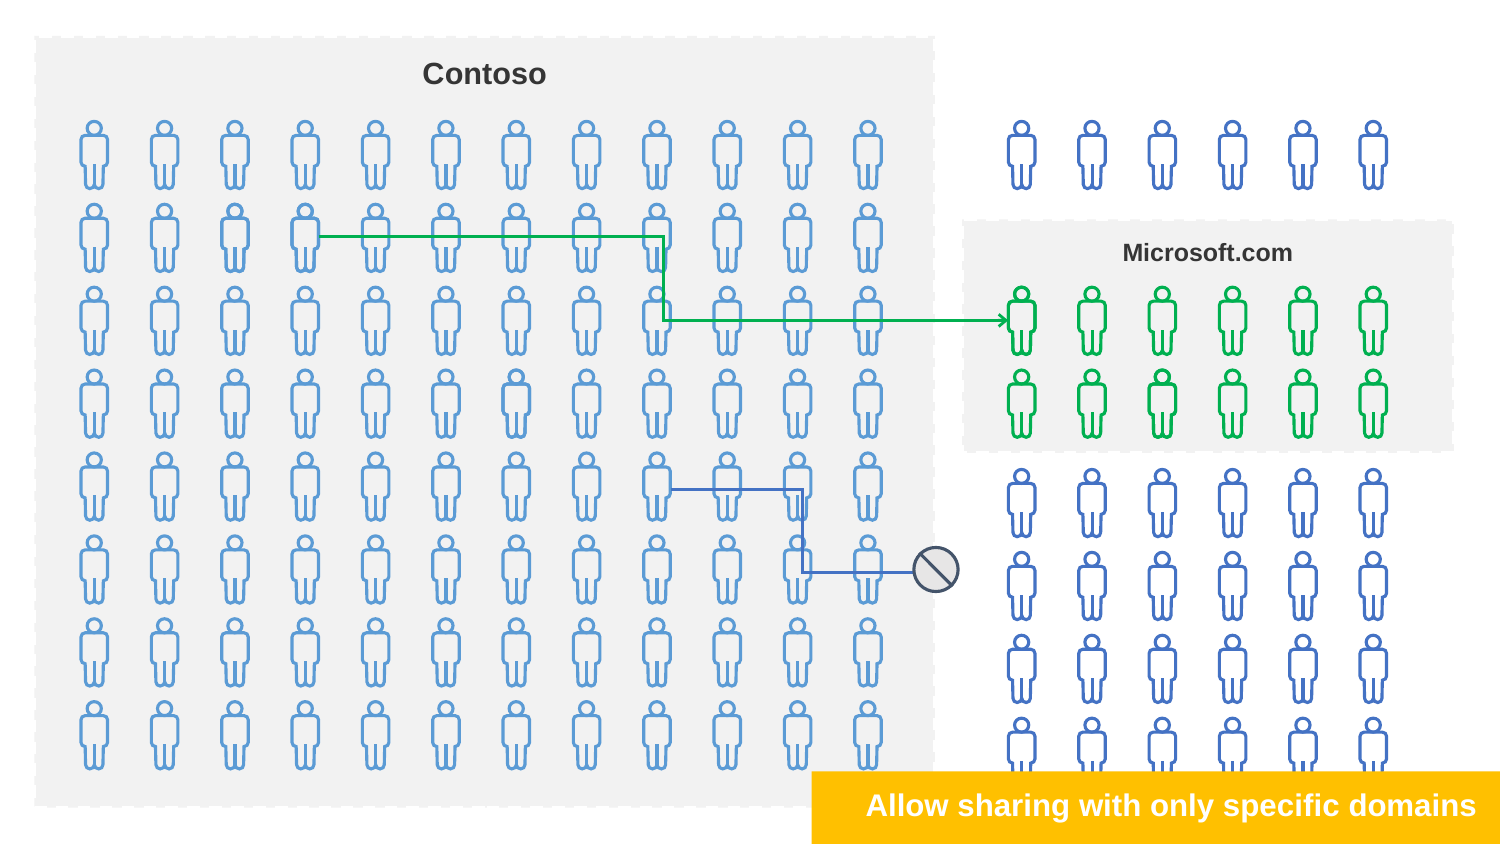

Contoso

Microsoft.com

Allow sharing with only specific domains